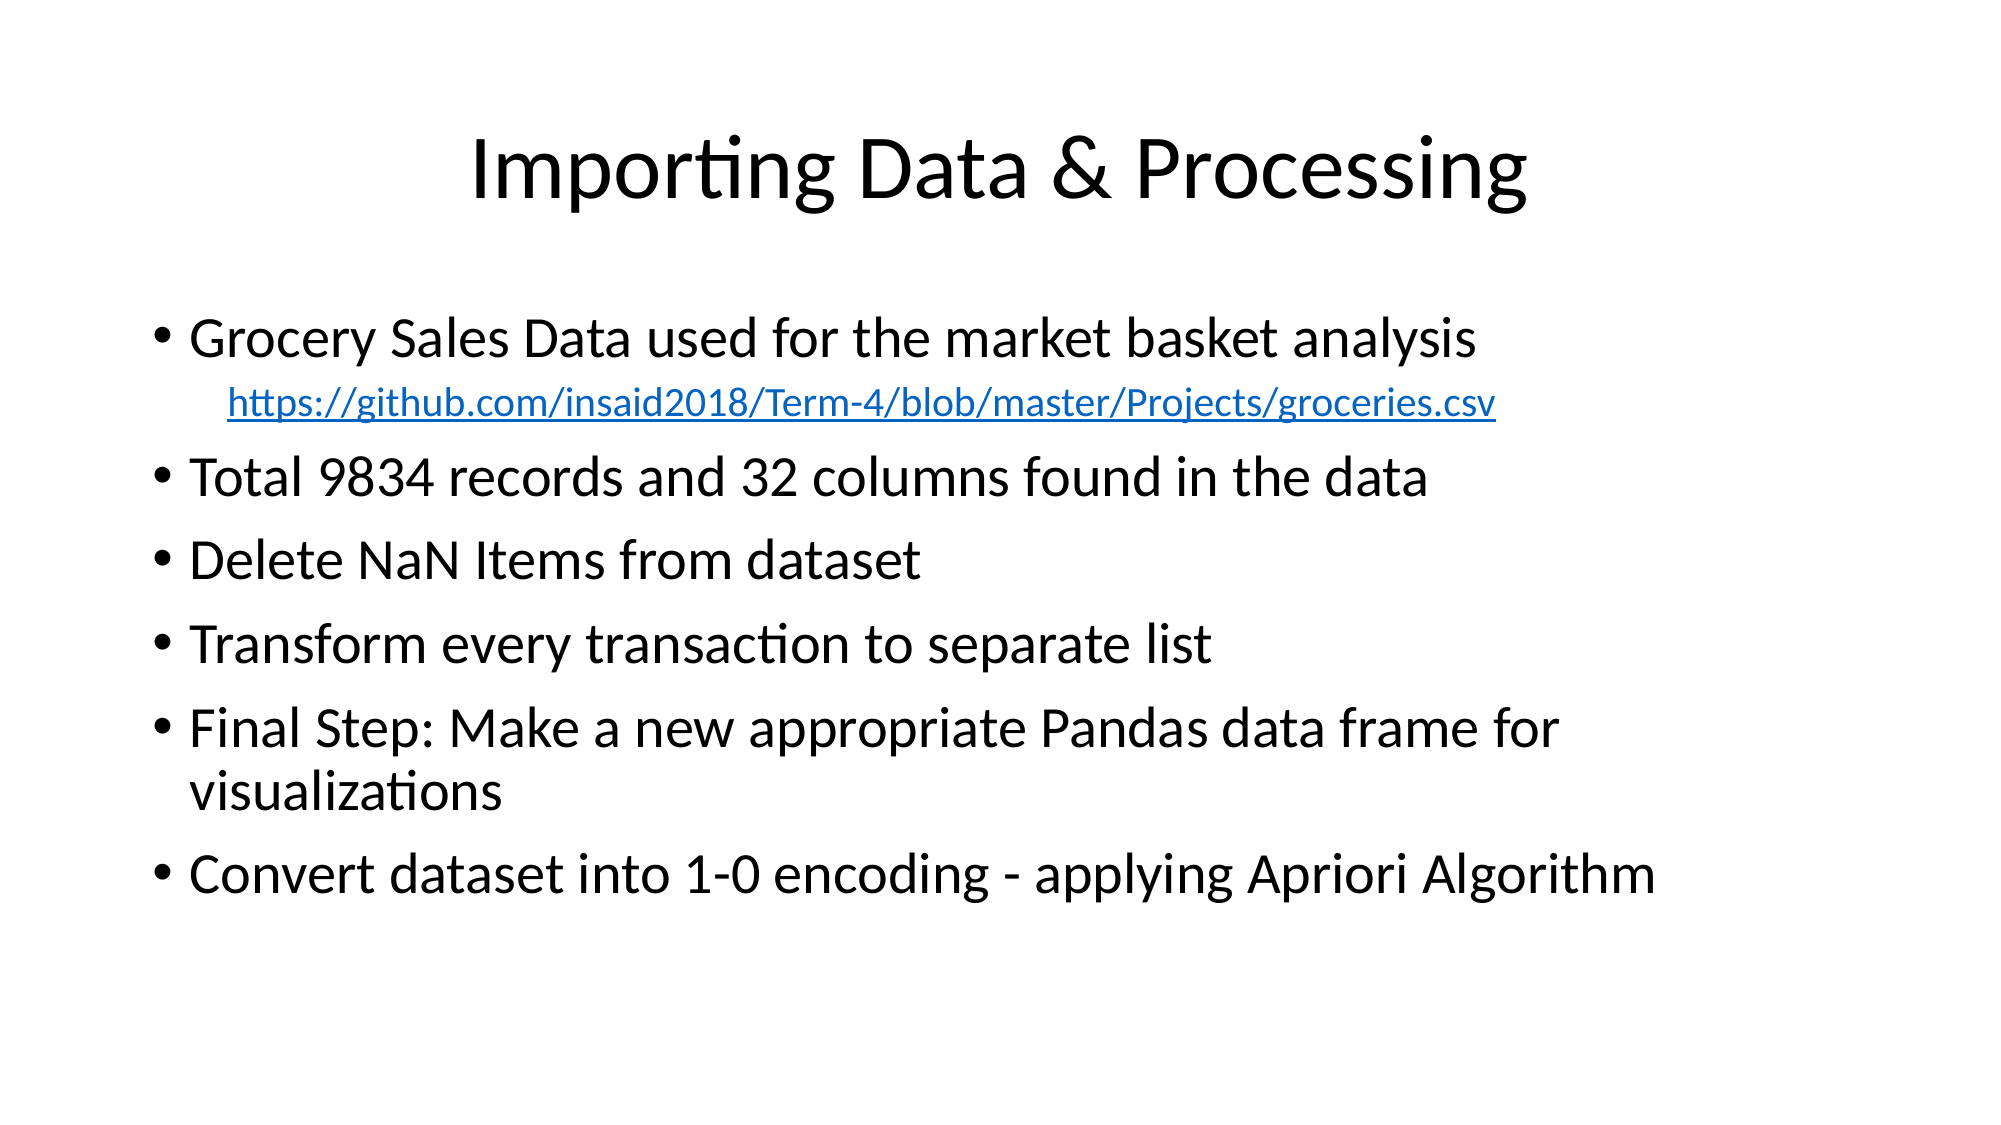

# Importing Data & Processing
Grocery Sales Data used for the market basket analysis
https://github.com/insaid2018/Term-4/blob/master/Projects/groceries.csv
Total 9834 records and 32 columns found in the data
Delete NaN Items from dataset
Transform every transaction to separate list
Final Step: Make a new appropriate Pandas data frame for visualizations
Convert dataset into 1-0 encoding - applying Apriori Algorithm